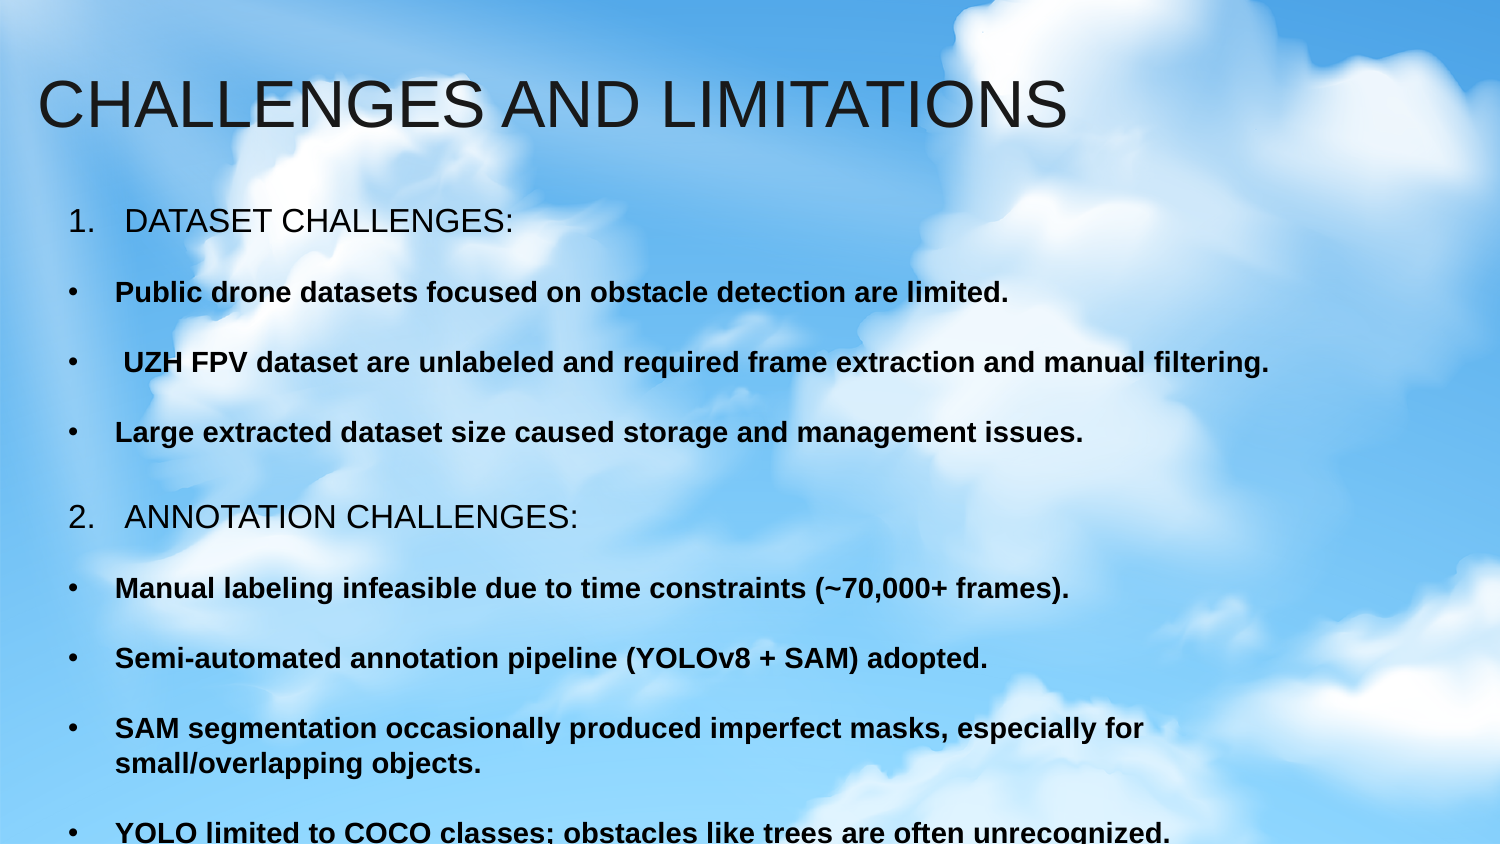

CHALLENGES AND LIMITATIONS
DATASET CHALLENGES:

Public drone datasets focused on obstacle detection are limited.

 UZH FPV dataset are unlabeled and required frame extraction and manual filtering.

Large extracted dataset size caused storage and management issues.

ANNOTATION CHALLENGES:

Manual labeling infeasible due to time constraints (~70,000+ frames).

Semi-automated annotation pipeline (YOLOv8 + SAM) adopted.

SAM segmentation occasionally produced imperfect masks, especially for small/overlapping objects.

YOLO limited to COCO classes; obstacles like trees are often unrecognized.